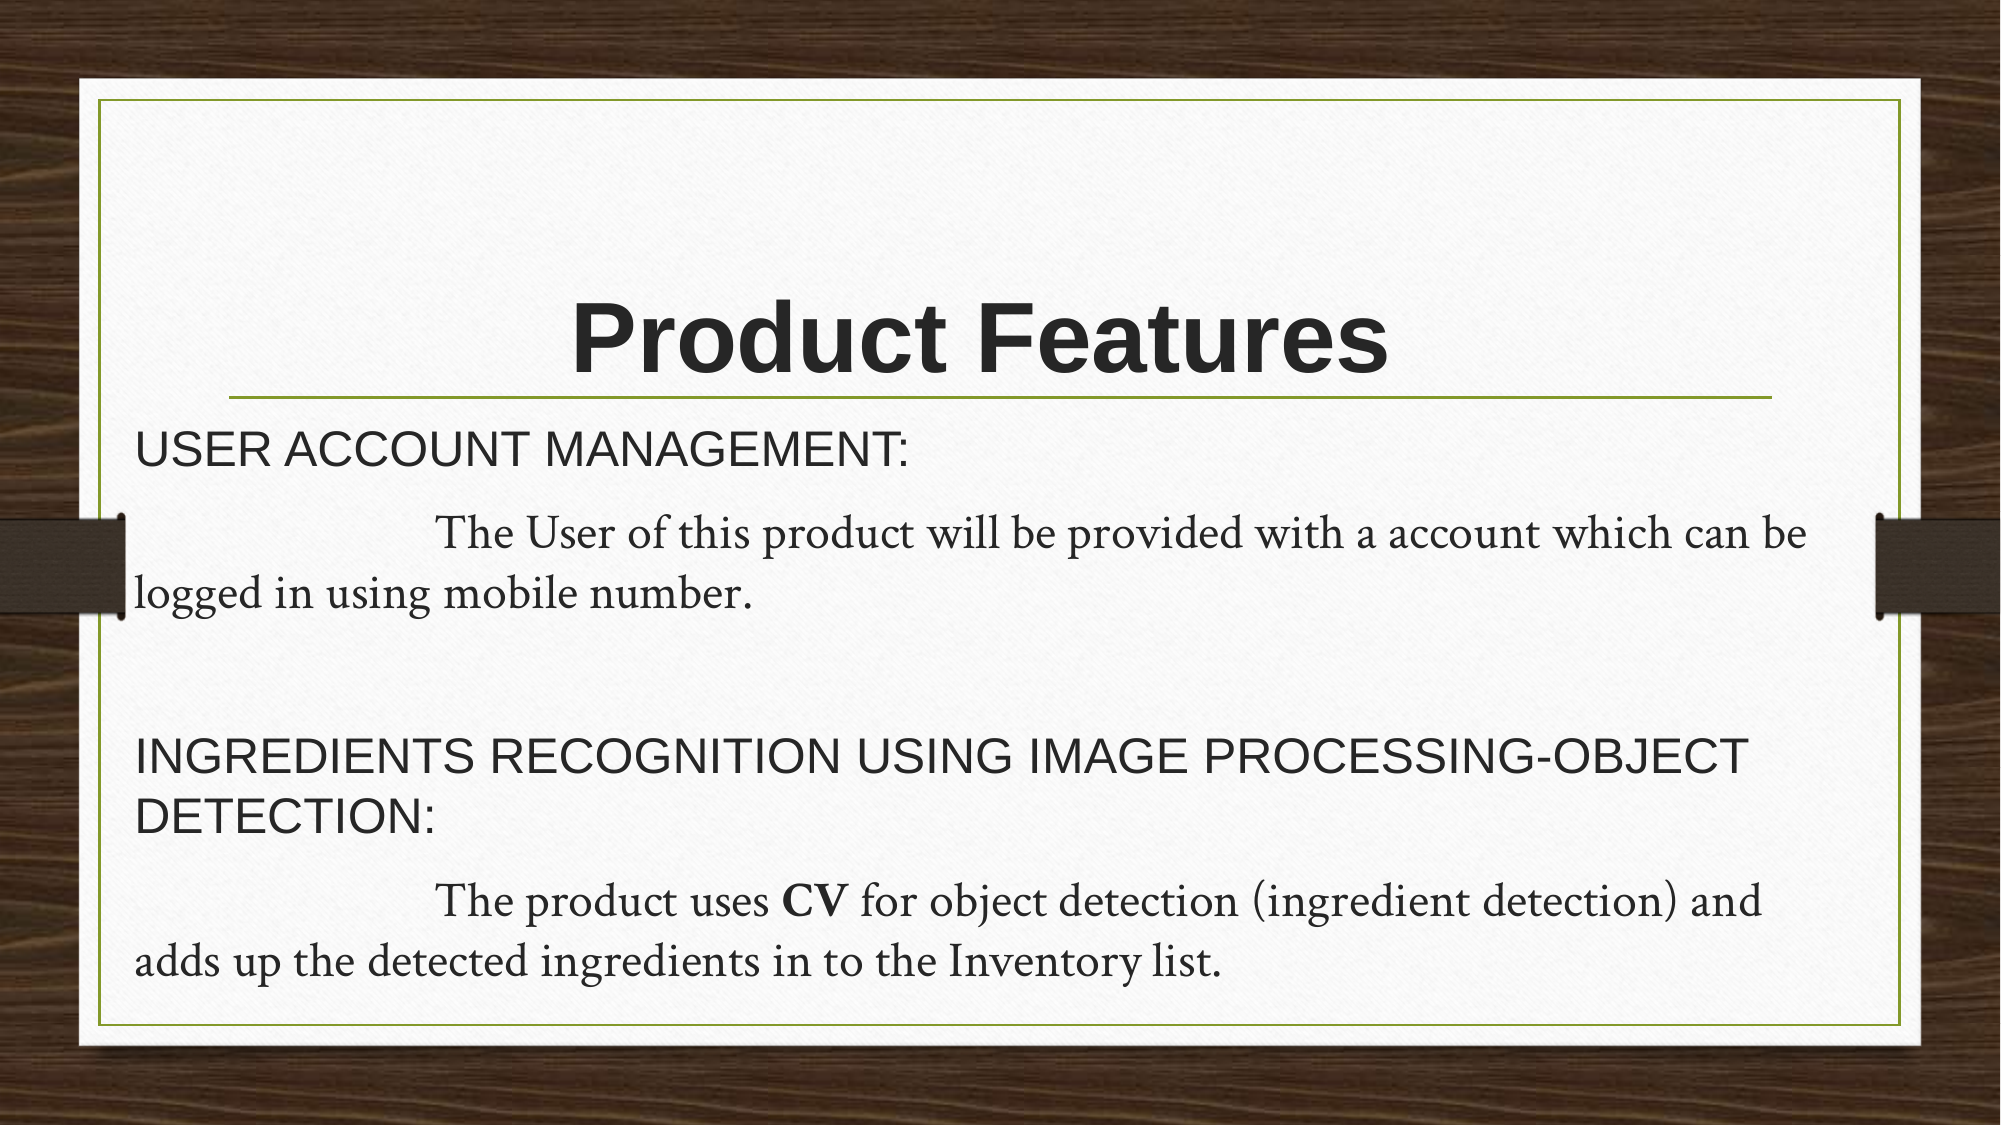

# Product Features
USER ACCOUNT MANAGEMENT:
		The User of this product will be provided with a account which can be logged in using mobile number.

INGREDIENTS RECOGNITION USING IMAGE PROCESSING-OBJECT DETECTION:
		The product uses CV for object detection (ingredient detection) and adds up the detected ingredients in to the Inventory list.